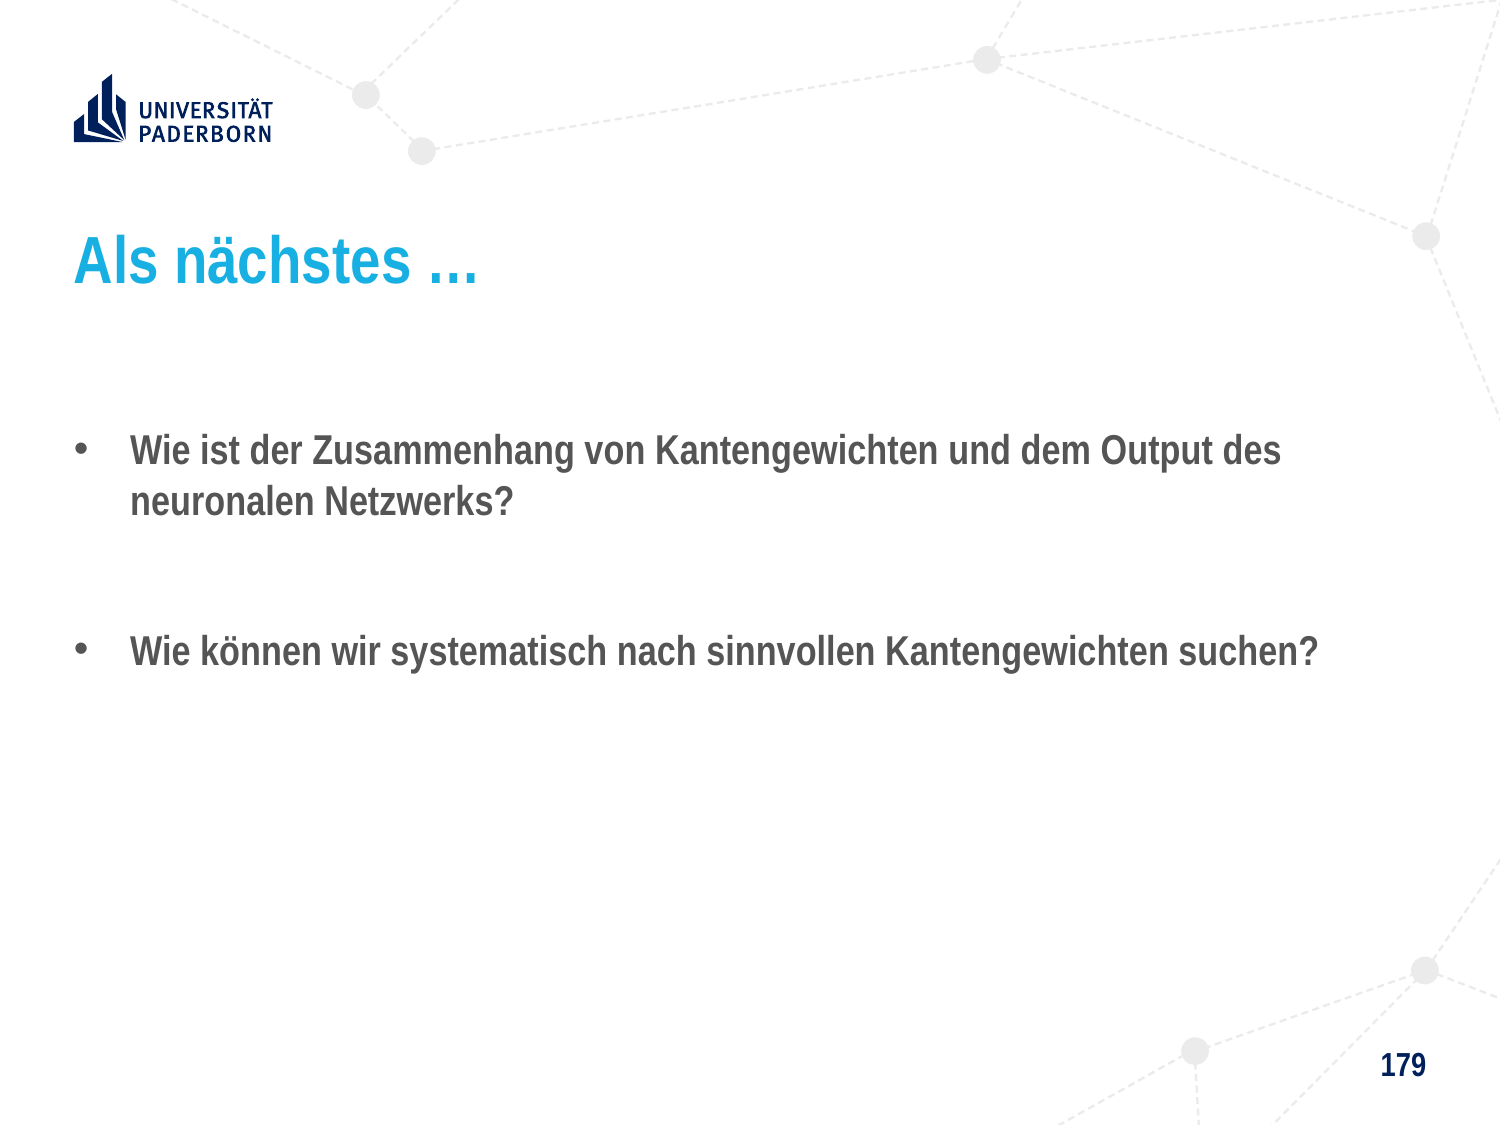

# Als nächstes …
Wie ist der Zusammenhang von Kantengewichten und dem Output des neuronalen Netzwerks?

Wie können wir systematisch nach sinnvollen Kantengewichten suchen?
179